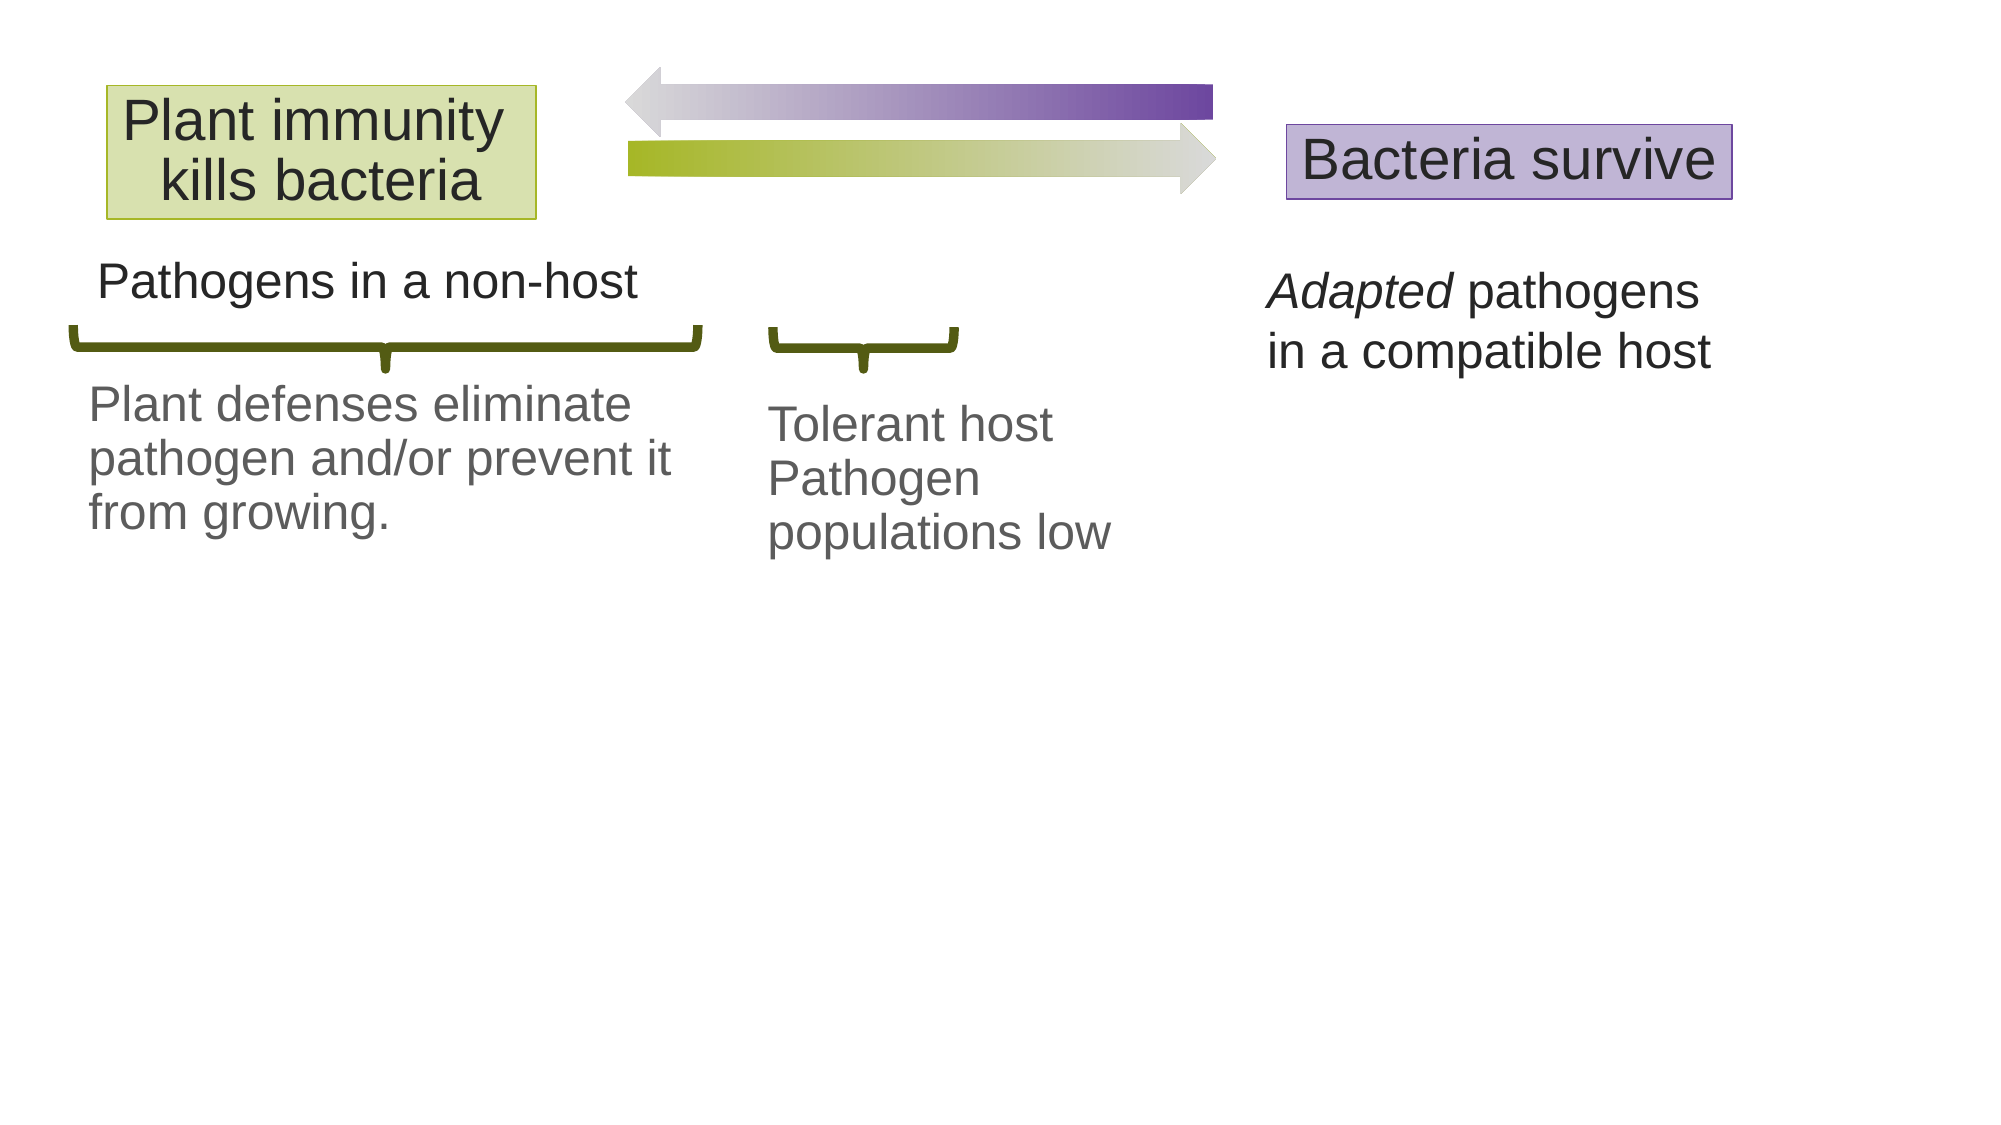

Plant immunity
kills bacteria

Bacteria survive
Pathogens in a non-host
Adapted pathogens in a compatible host

# Plant defenses eliminate pathogen and/or prevent it from growing.
Tolerant host
Pathogen populations low